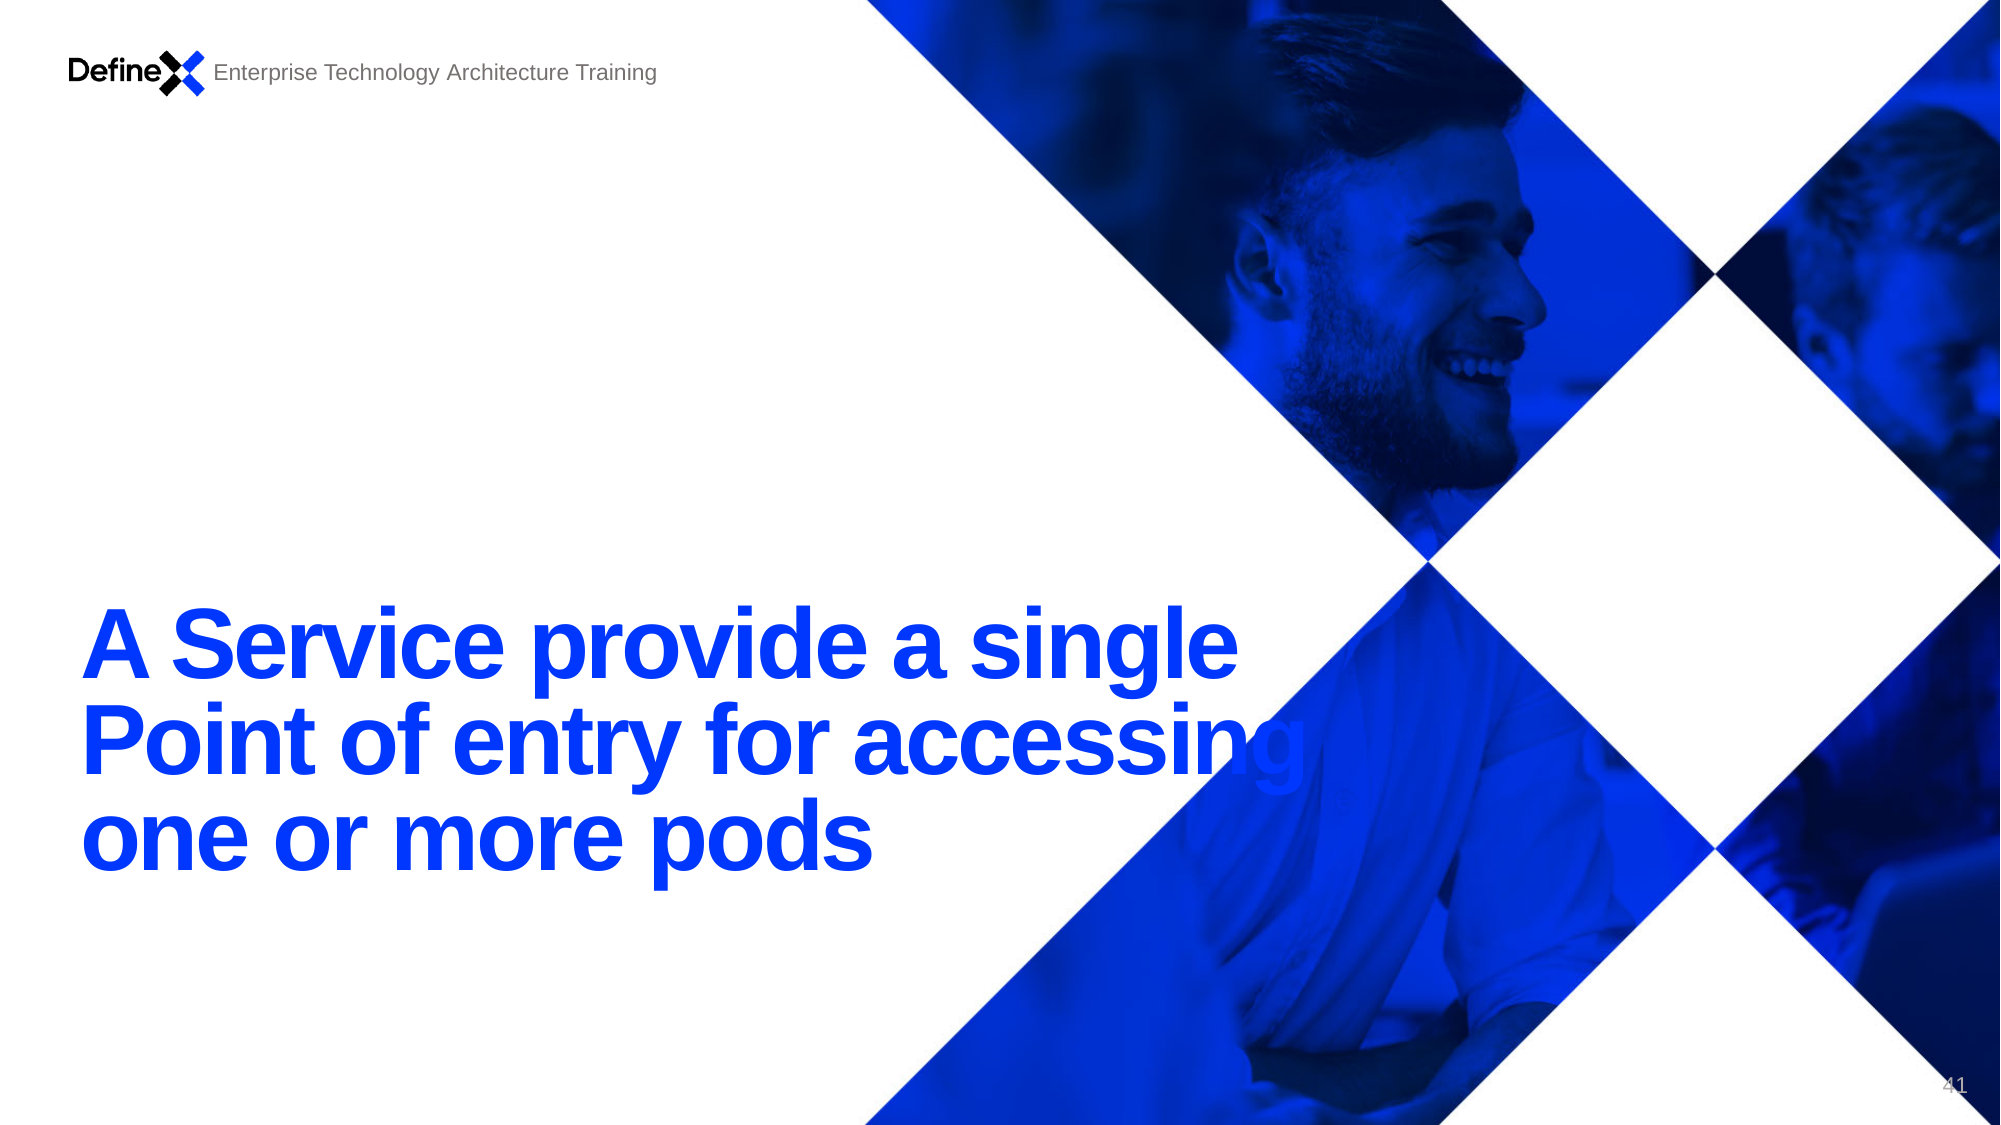

A Service provide a single
Point of entry for accessing
one or more pods